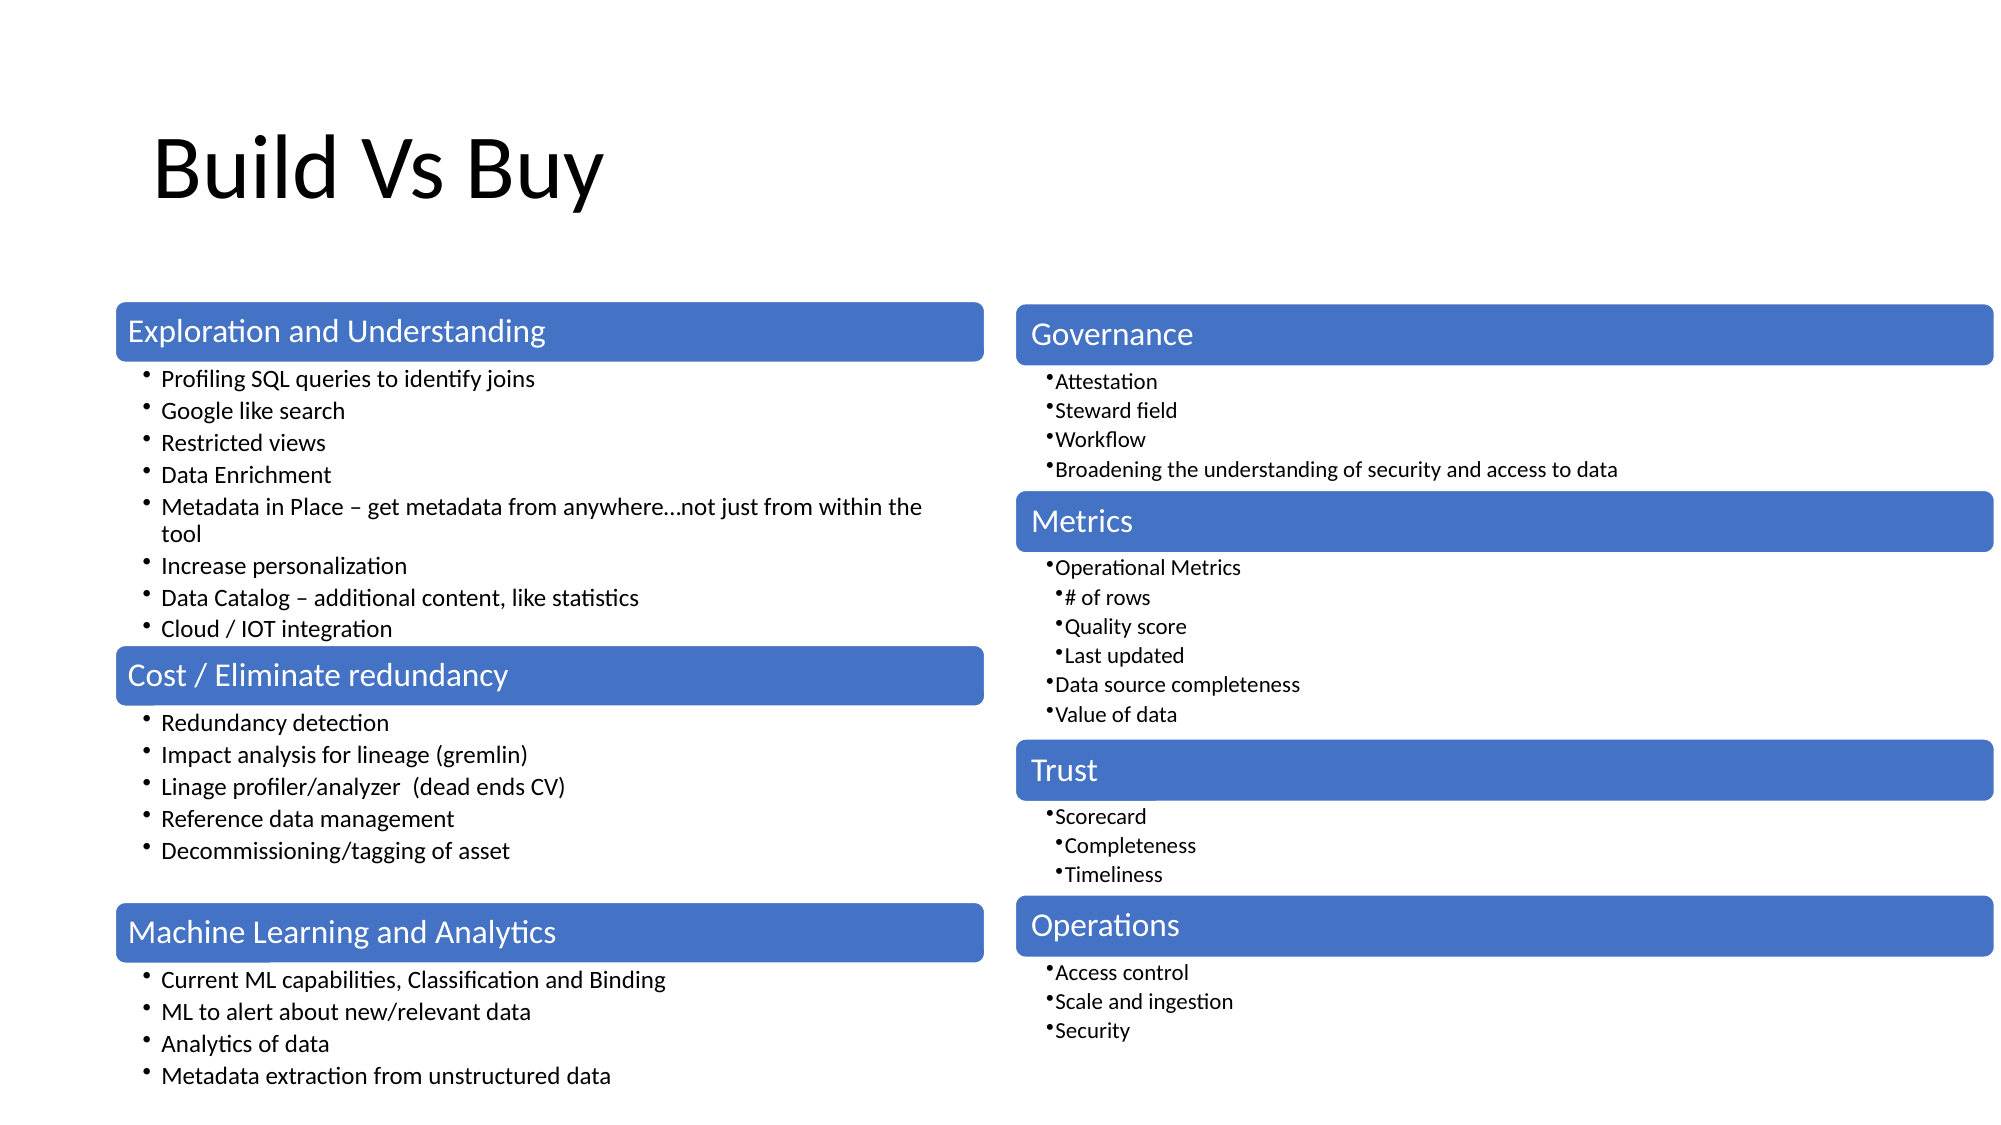

# Build Vs Buy
Governance
Attestation
Steward field
Workflow
Broadening the understanding of security and access to data
Metrics
Operational Metrics
# of rows
Quality score
Last updated
Data source completeness
Value of data
Trust
Scorecard
Completeness
Timeliness
Operations
Access control
Scale and ingestion
Security

Exploration and Understanding

Profiling SQL queries to identify joins
Google like search
Restricted views
Data Enrichment
Metadata in Place – get metadata from anywhere…not just from within the tool
Increase personalization
Data Catalog – additional content, like statistics
Cloud / IOT integration

Cost / Eliminate redundancy

Redundancy detection
Impact analysis for lineage (gremlin)
Linage profiler/analyzer  (dead ends CV)
Reference data management
Decommissioning/tagging of asset

Machine Learning and Analytics

Current ML capabilities, Classification and Binding
ML to alert about new/relevant data
Analytics of data
Metadata extraction from unstructured data